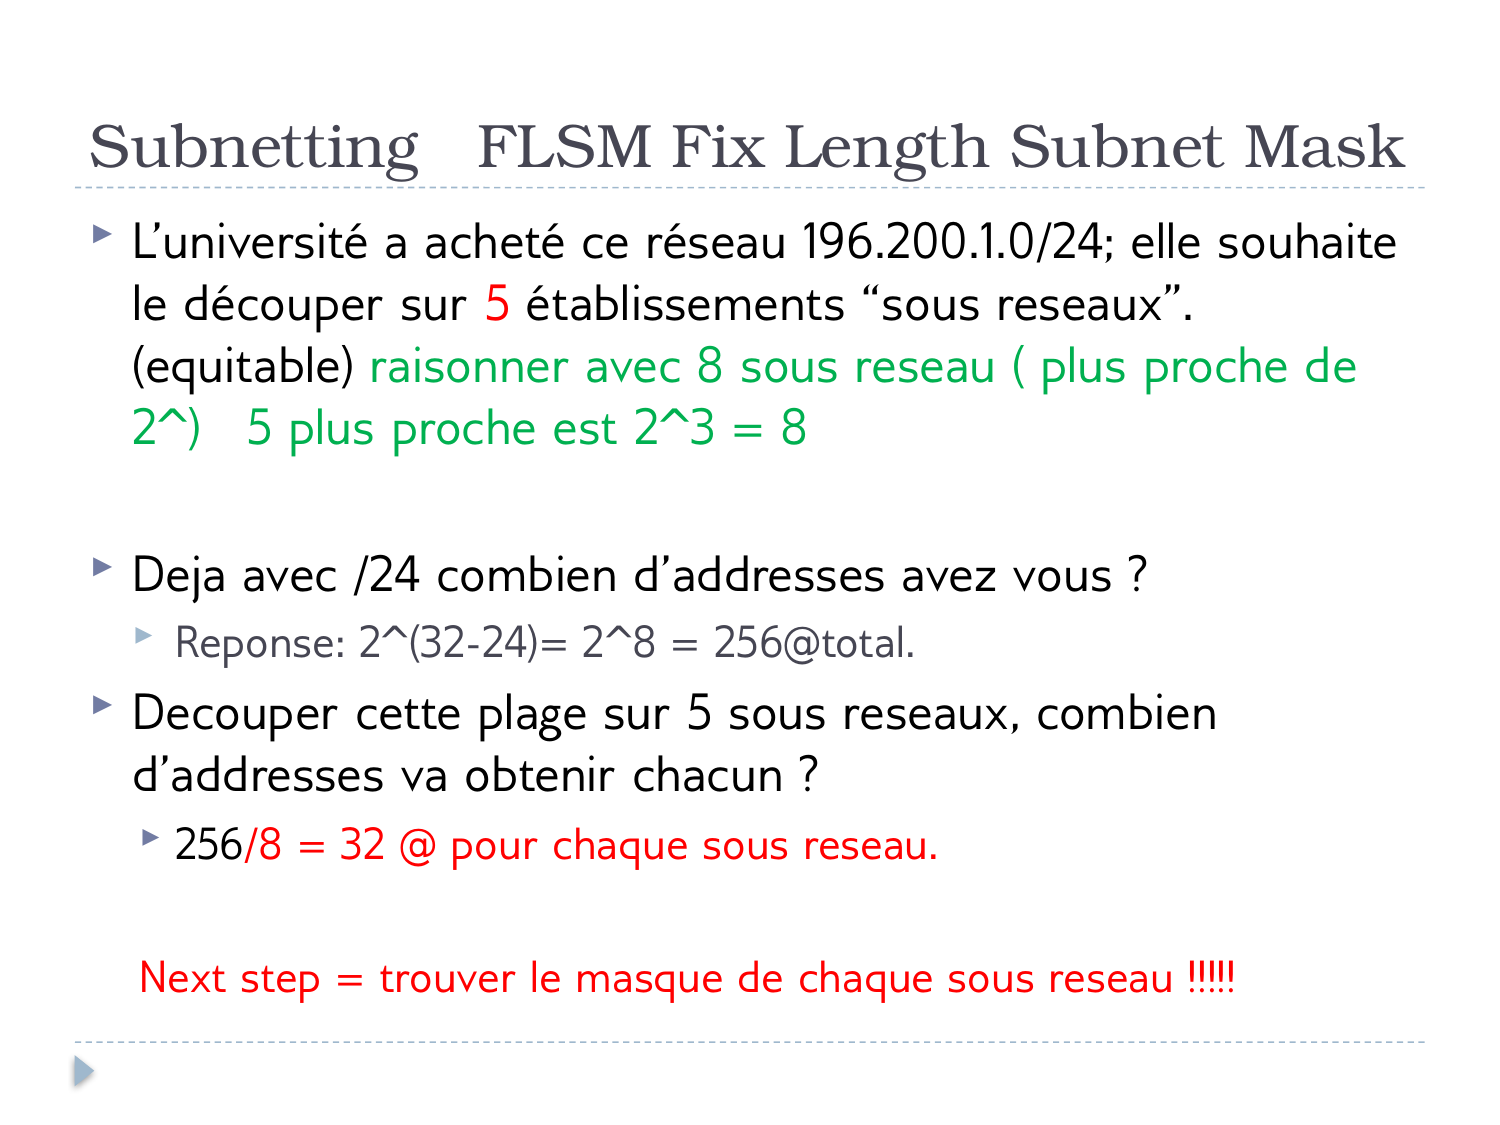

# Subnetting   FLSM Fix Length Subnet Mask
L’université a acheté ce réseau 196.200.1.0/24; elle souhaite le découper sur 5 établissements “sous reseaux”. (equitable) raisonner avec 8 sous reseau ( plus proche de 2^)   5 plus proche est 2^3 = 8

Deja avec /24 combien d’addresses avez vous ?
Reponse: 2^(32-24)= 2^8 = 256@total.
Decouper cette plage sur 5 sous reseaux, combien d’addresses va obtenir chacun ?
256/8 = 32 @ pour chaque sous reseau.

Next step = trouver le masque de chaque sous reseau !!!!!